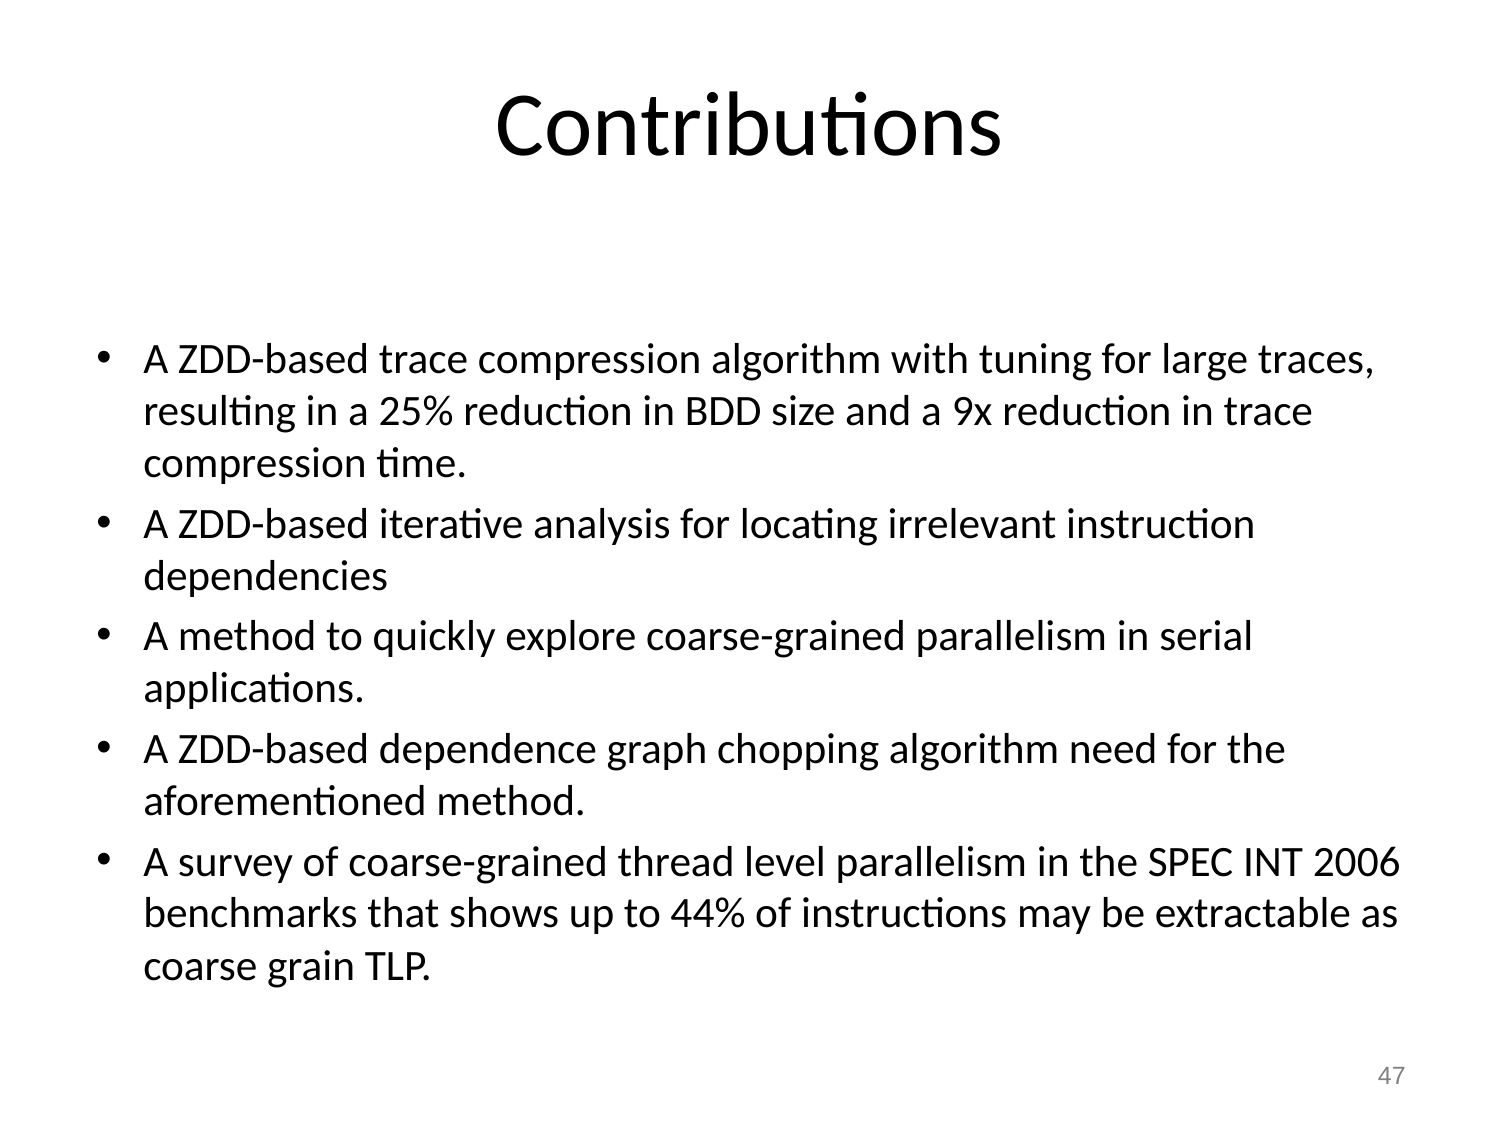

# Contributions
A ZDD-based trace compression algorithm with tuning for large traces, resulting in a 25% reduction in BDD size and a 9x reduction in trace compression time.
A ZDD-based iterative analysis for locating irrelevant instruction dependencies
A method to quickly explore coarse-grained parallelism in serial applications.
A ZDD-based dependence graph chopping algorithm need for the aforementioned method.
A survey of coarse-grained thread level parallelism in the SPEC INT 2006 benchmarks that shows up to 44% of instructions may be extractable as coarse grain TLP.
47